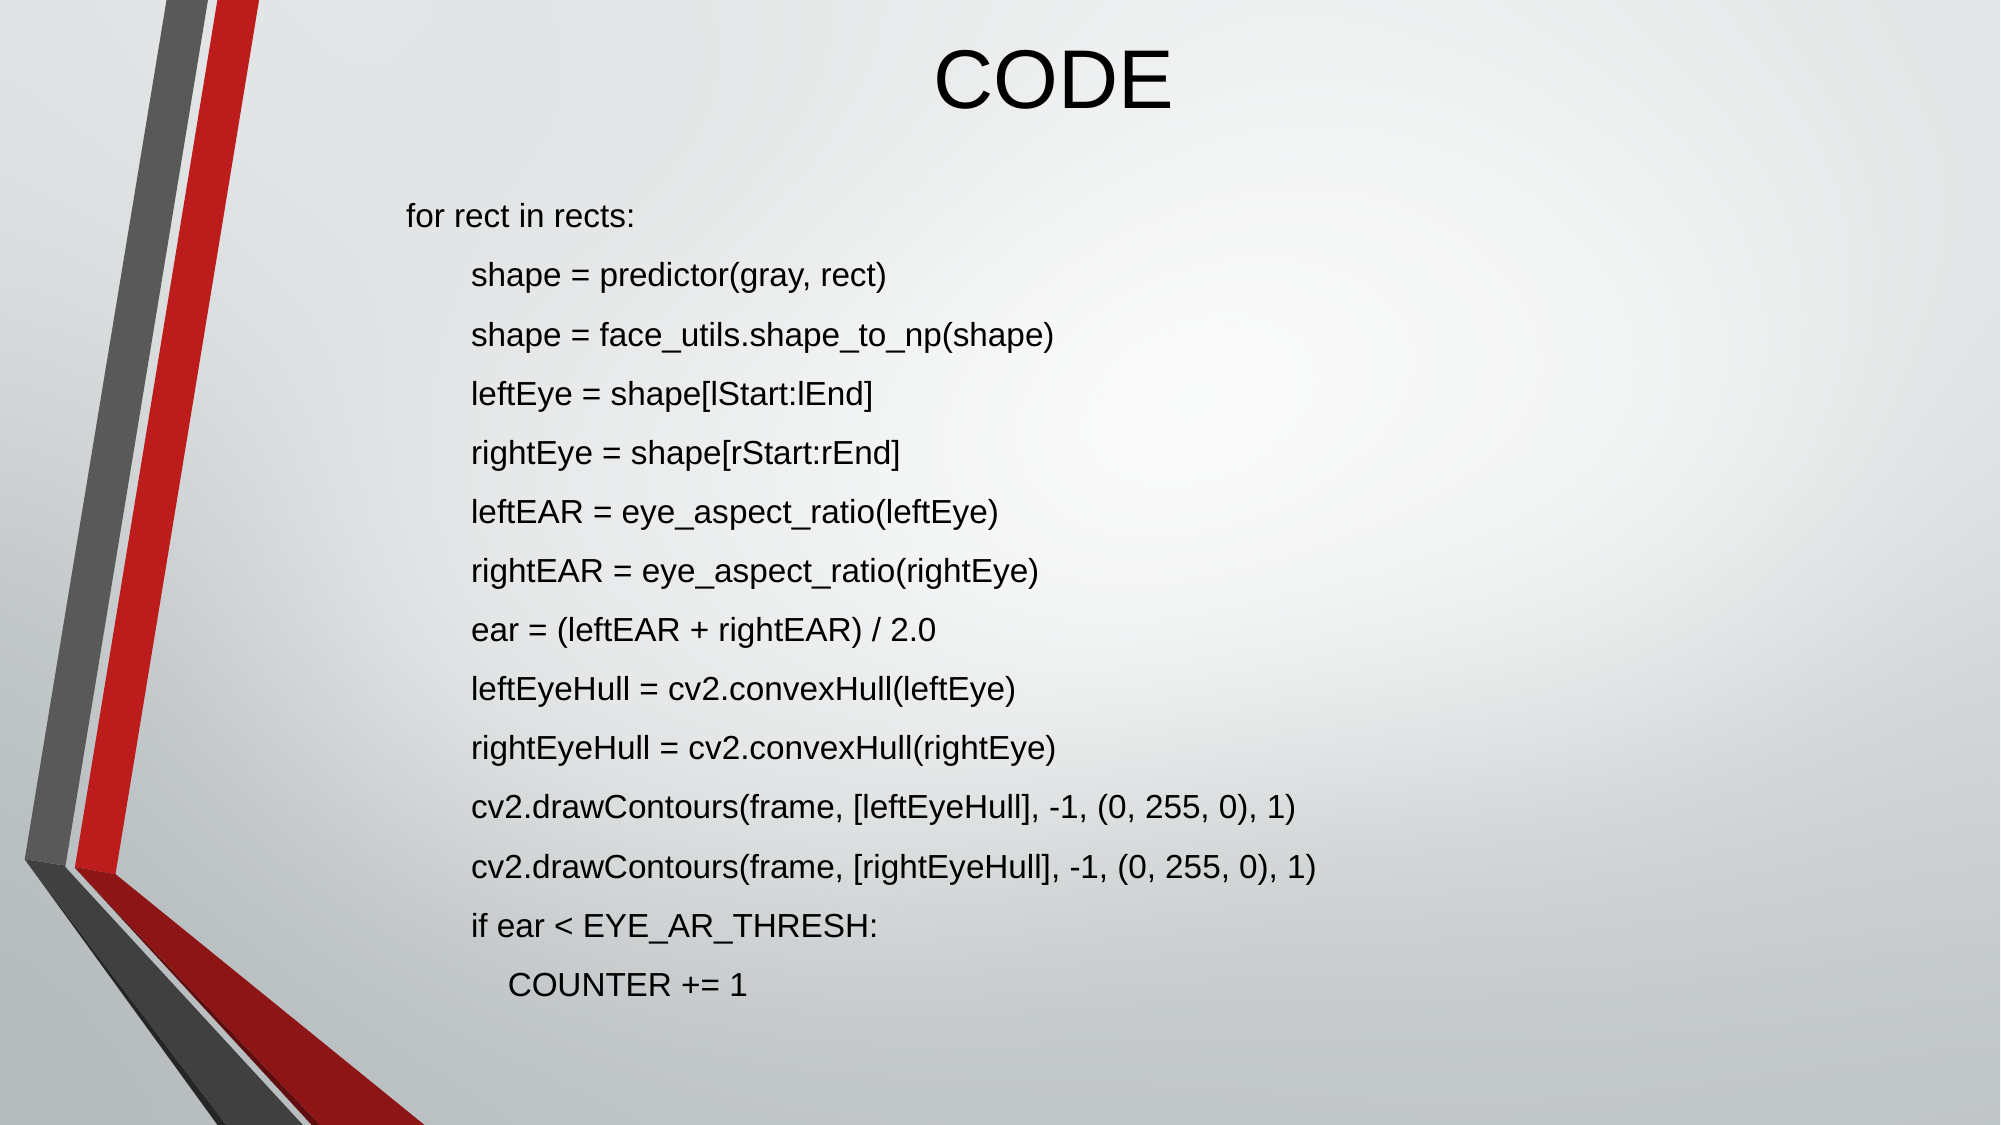

# CODE
 for rect in rects:
        shape = predictor(gray, rect)
        shape = face_utils.shape_to_np(shape)
        leftEye = shape[lStart:lEnd]
        rightEye = shape[rStart:rEnd]
        leftEAR = eye_aspect_ratio(leftEye)
        rightEAR = eye_aspect_ratio(rightEye)
        ear = (leftEAR + rightEAR) / 2.0
        leftEyeHull = cv2.convexHull(leftEye)
        rightEyeHull = cv2.convexHull(rightEye)
        cv2.drawContours(frame, [leftEyeHull], -1, (0, 255, 0), 1)
        cv2.drawContours(frame, [rightEyeHull], -1, (0, 255, 0), 1)
        if ear < EYE_AR_THRESH:
            COUNTER += 1